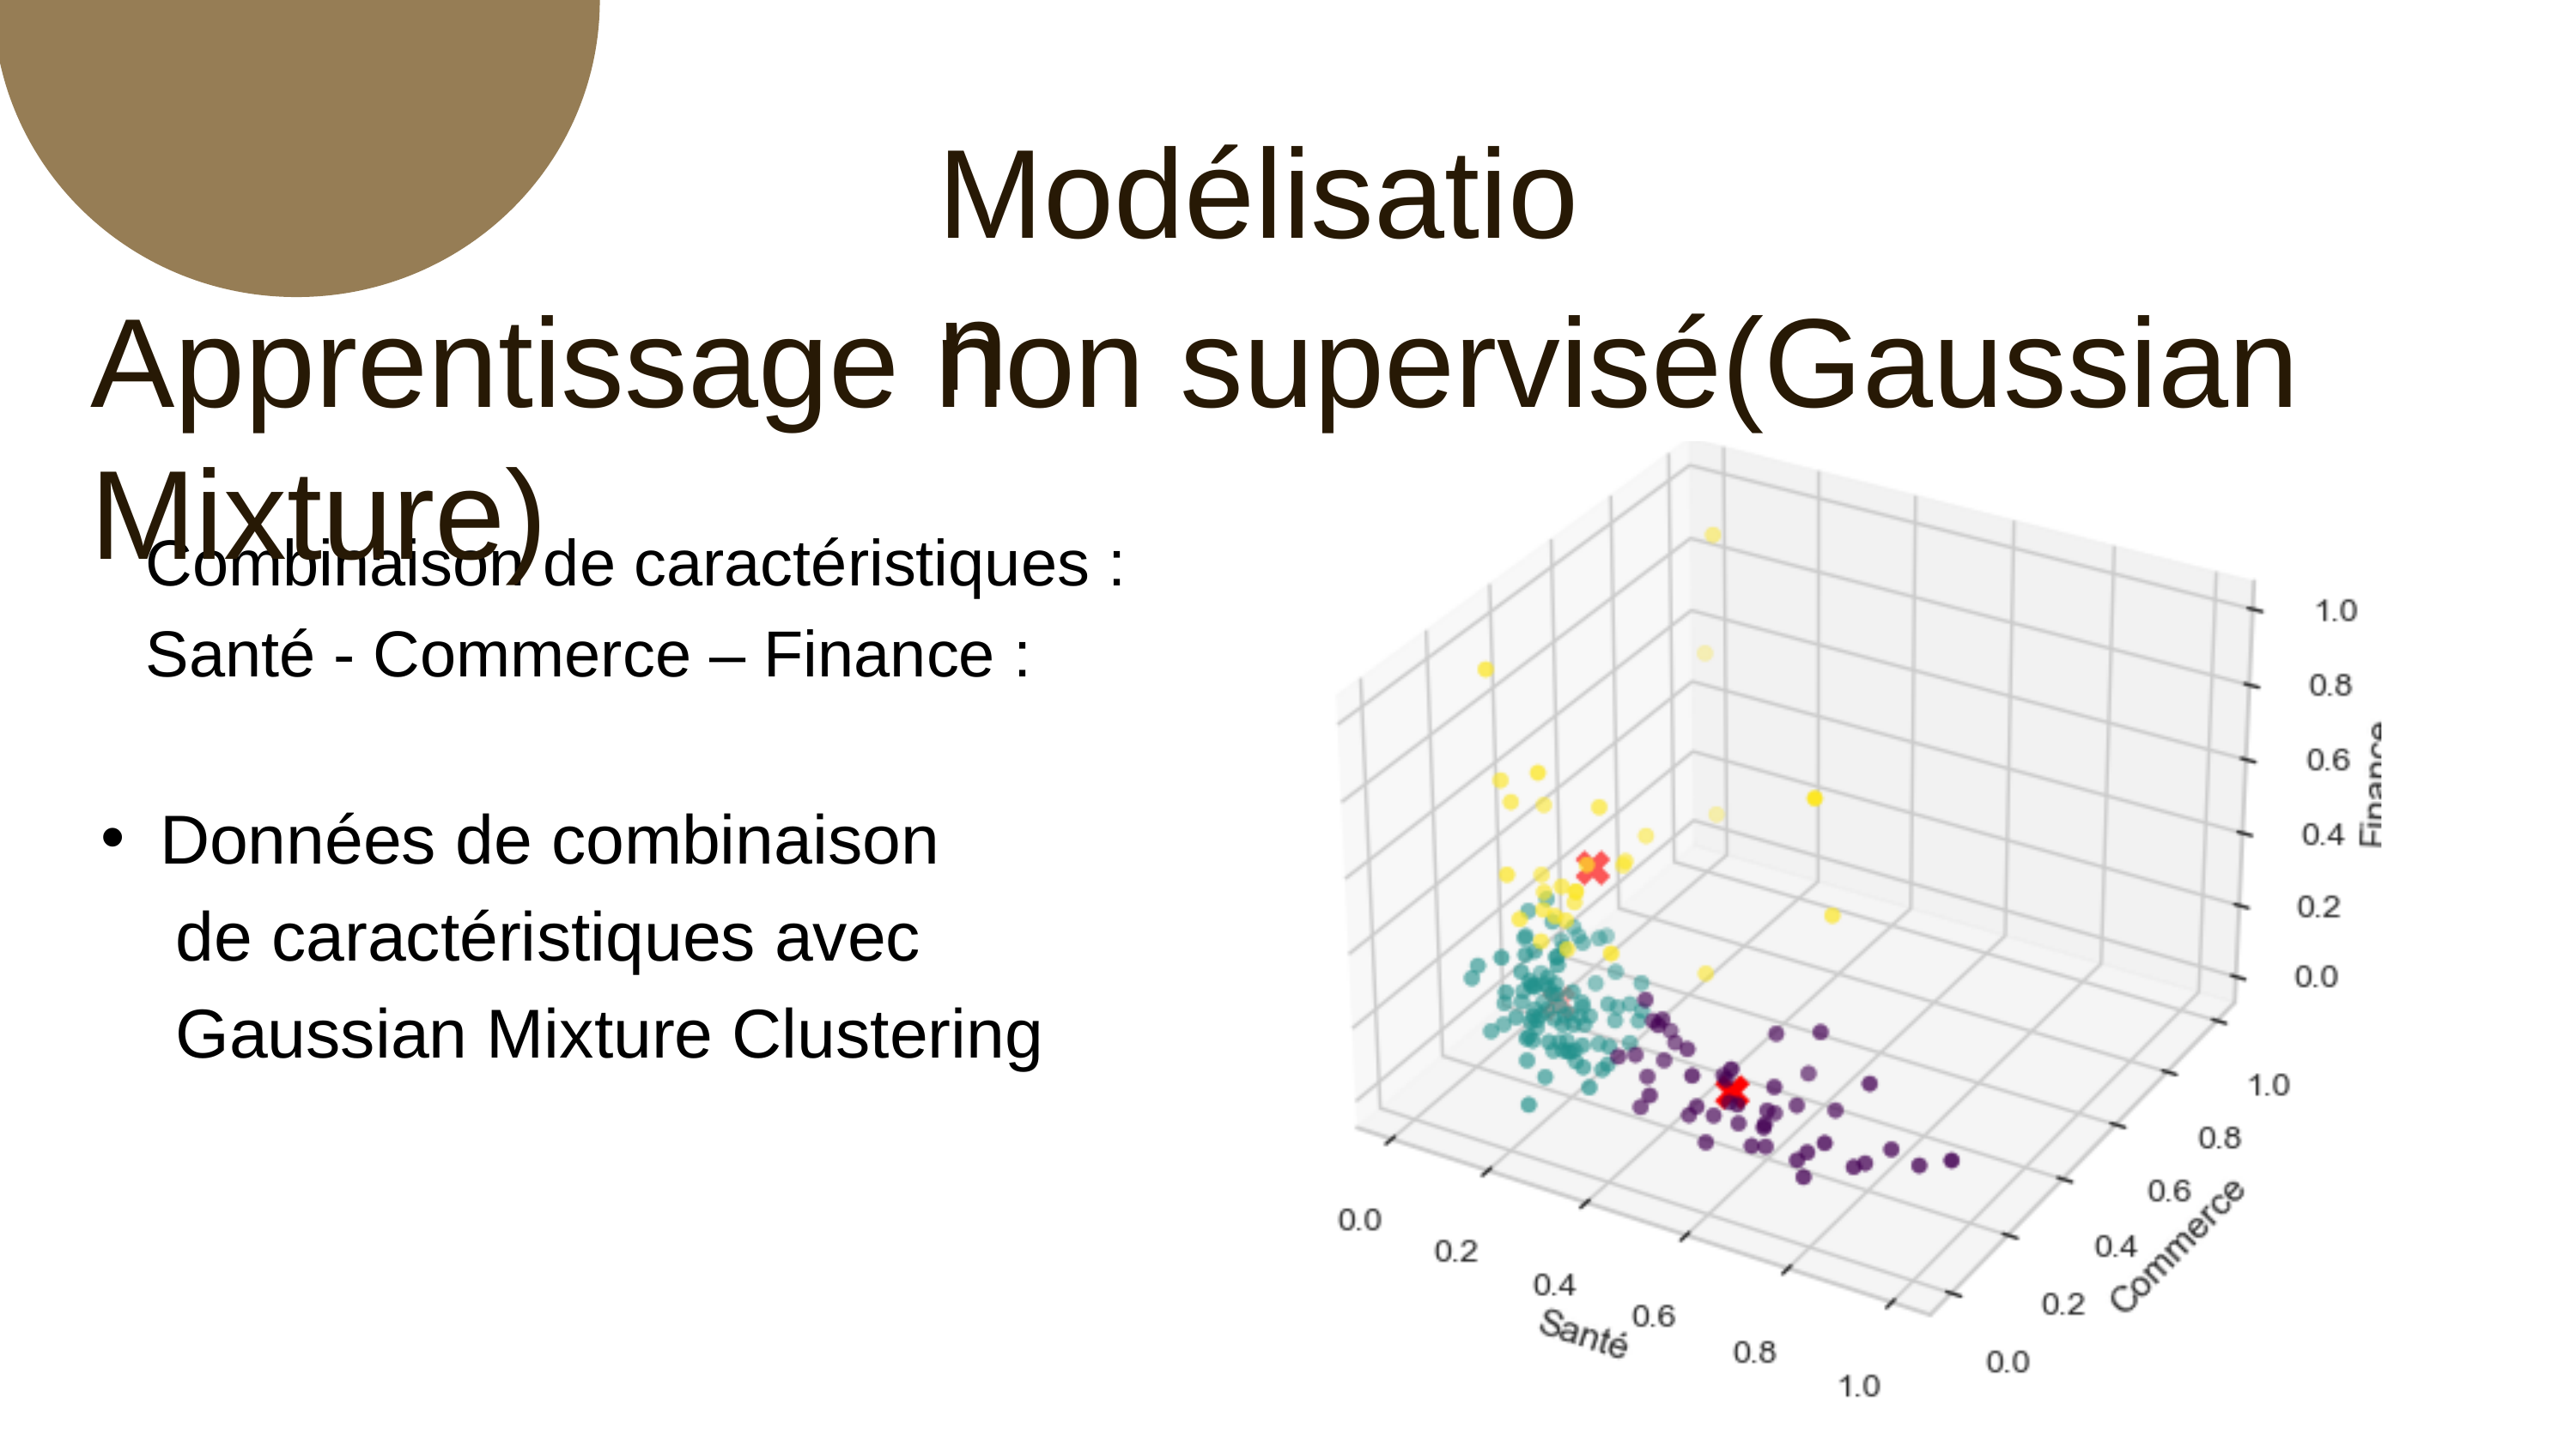

Modélisation
Apprentissage non supervisé(Gaussian Mixture)

Combinaison de caractéristiques :
Santé - Commerce – Finance :
Données de combinaison
       de caractéristiques avec
       Gaussian Mixture Clustering